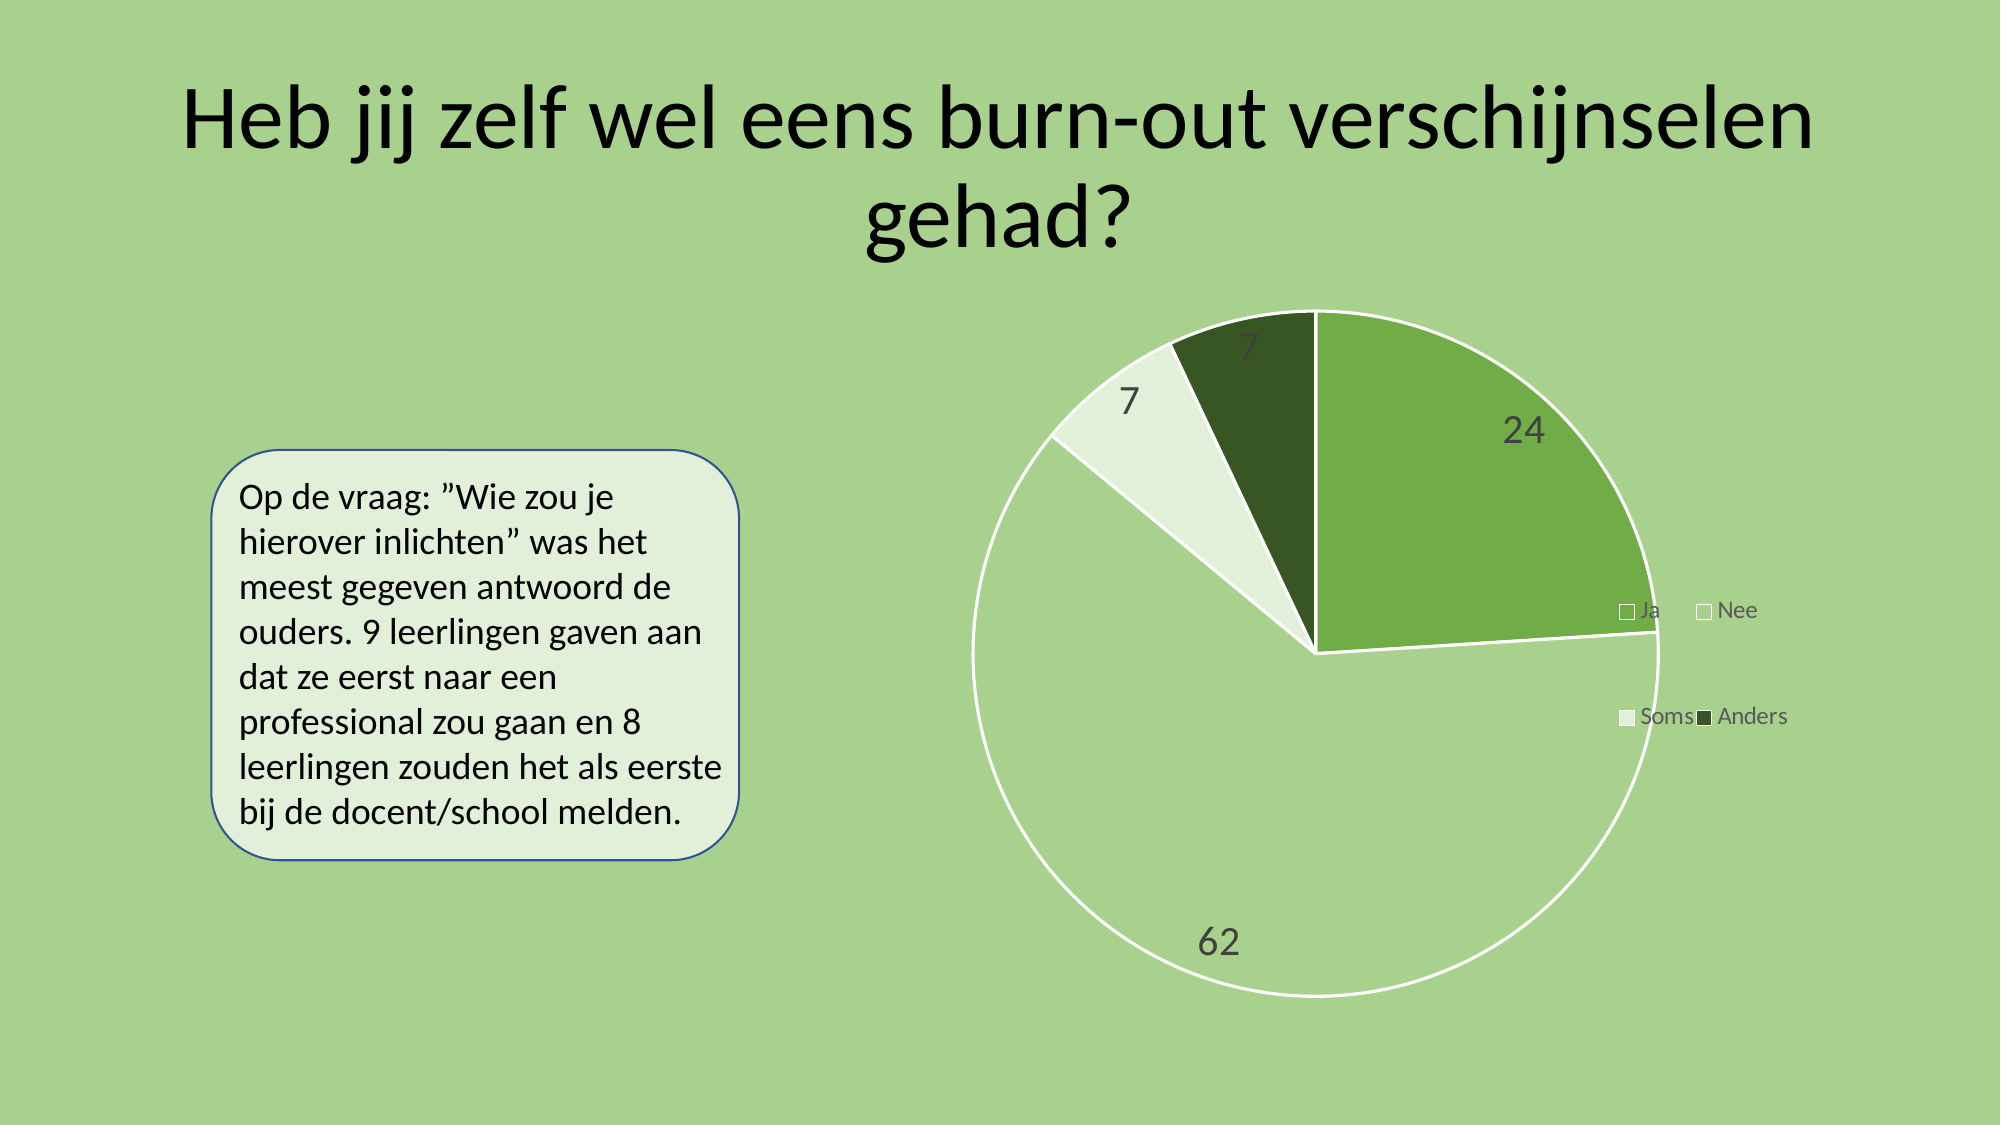

# Heb jij zelf wel eens burn-out verschijnselen gehad?

### Chart

| Category | Kolom2 |
|---|---|
| Ja | 24.0 |
| Nee | 62.0 |
| Soms | 7.0 |
| Anders | 7.0 |
Op de vraag: ”Wie zou je hierover inlichten” was het meest gegeven antwoord de ouders. 9 leerlingen gaven aan dat ze eerst naar een professional zou gaan en 8 leerlingen zouden het als eerste bij de docent/school melden.